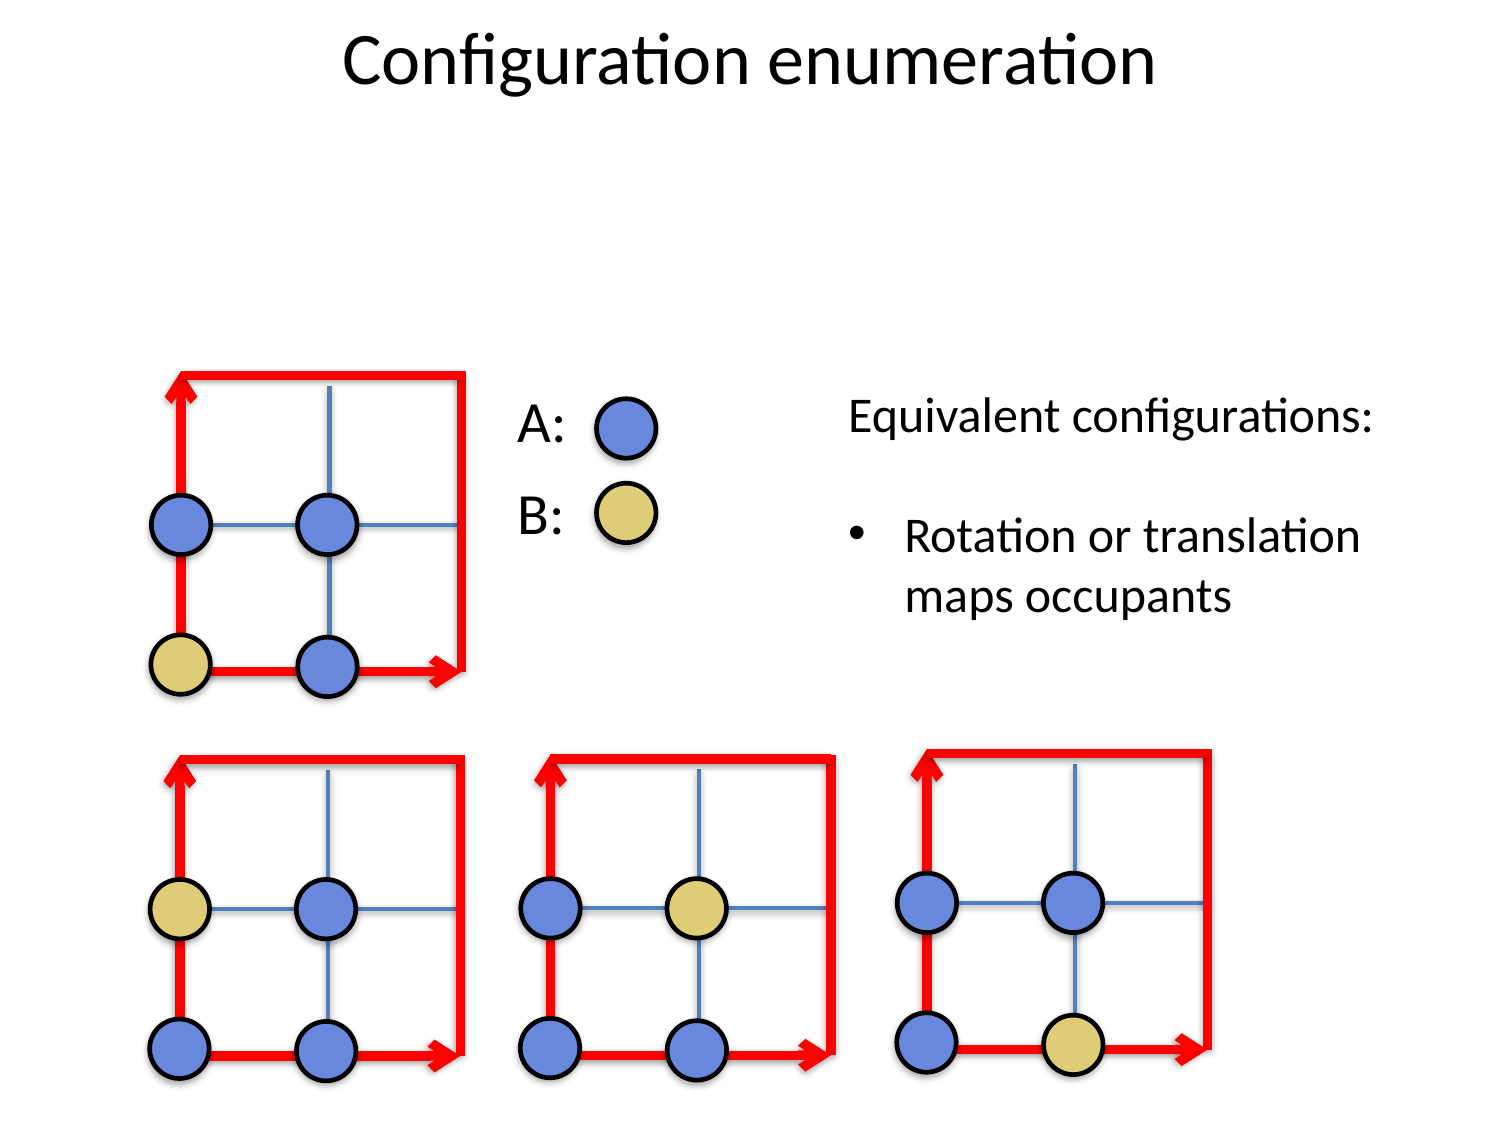

# Configuration enumeration
Equivalent configurations:

Rotation or translation maps occupants
A:

B: